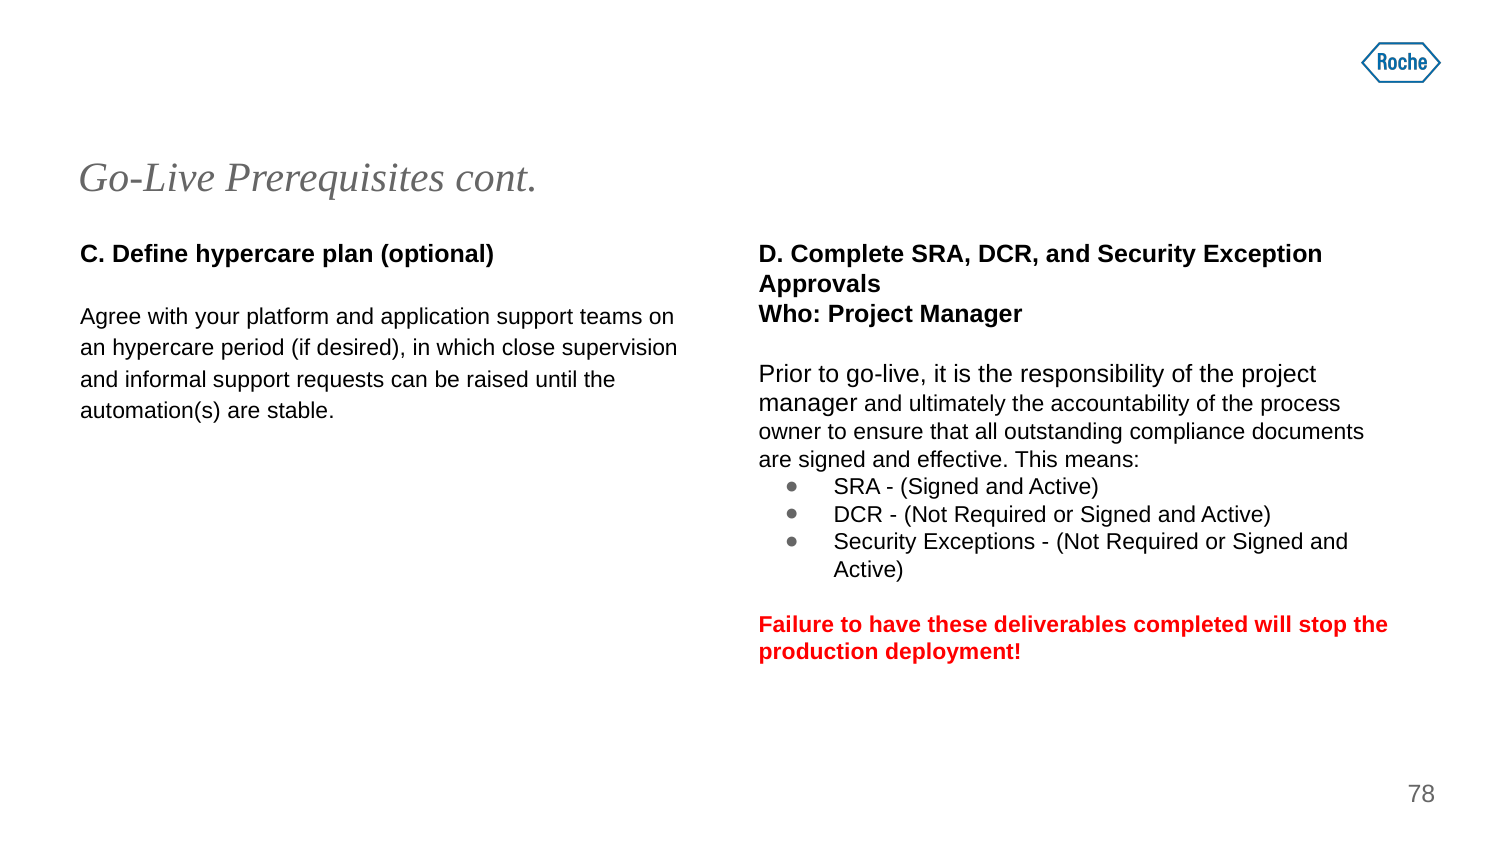

Go-Live Prerequisites cont.
C. Define hypercare plan (optional)

Agree with your platform and application support teams on an hypercare period (if desired), in which close supervision and informal support requests can be raised until the automation(s) are stable.

D. Complete SRA, DCR, and Security Exception Approvals
Who: Project Manager

Prior to go-live, it is the responsibility of the project manager and ultimately the accountability of the process owner to ensure that all outstanding compliance documents are signed and effective. This means:
SRA - (Signed and Active)
DCR - (Not Required or Signed and Active)
Security Exceptions - (Not Required or Signed and Active)

Failure to have these deliverables completed will stop the production deployment!

78